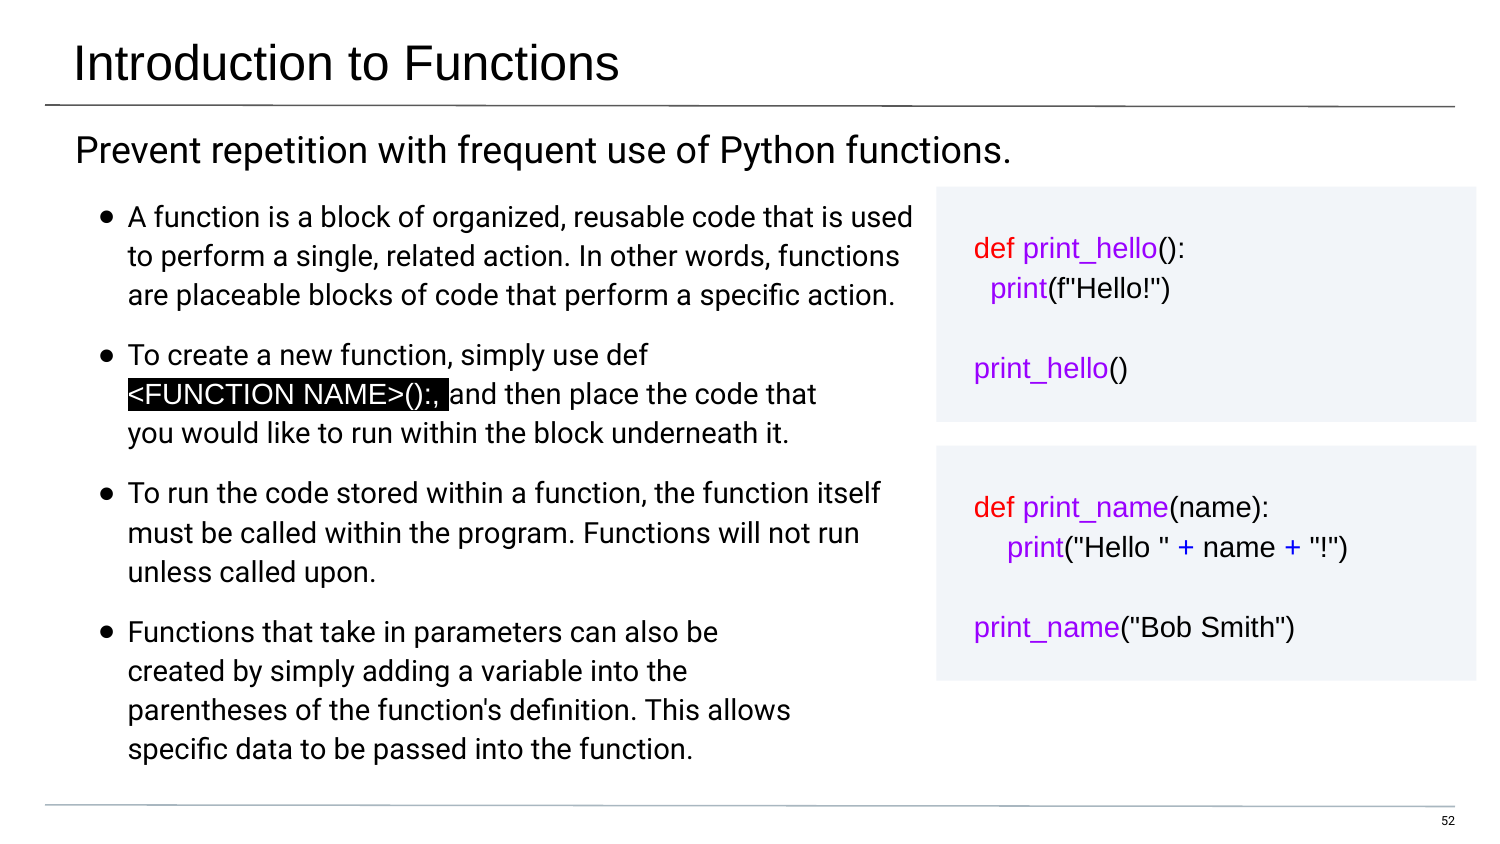

# Introduction to Functions
Prevent repetition with frequent use of Python functions.
def print_hello():
  print(f"Hello!")

print_hello()
A function is a block of organized, reusable code that is used to perform a single, related action. In other words, functions are placeable blocks of code that perform a specific action.
To create a new function, simply use def
<FUNCTION NAME>():, and then place the code that
you would like to run within the block underneath it.
To run the code stored within a function, the function itself must be called within the program. Functions will not run unless called upon.
Functions that take in parameters can also be
created by simply adding a variable into the
parentheses of the function's definition. This allows
specific data to be passed into the function.
def print_name(name):
    print("Hello " + name + "!")

print_name("Bob Smith")